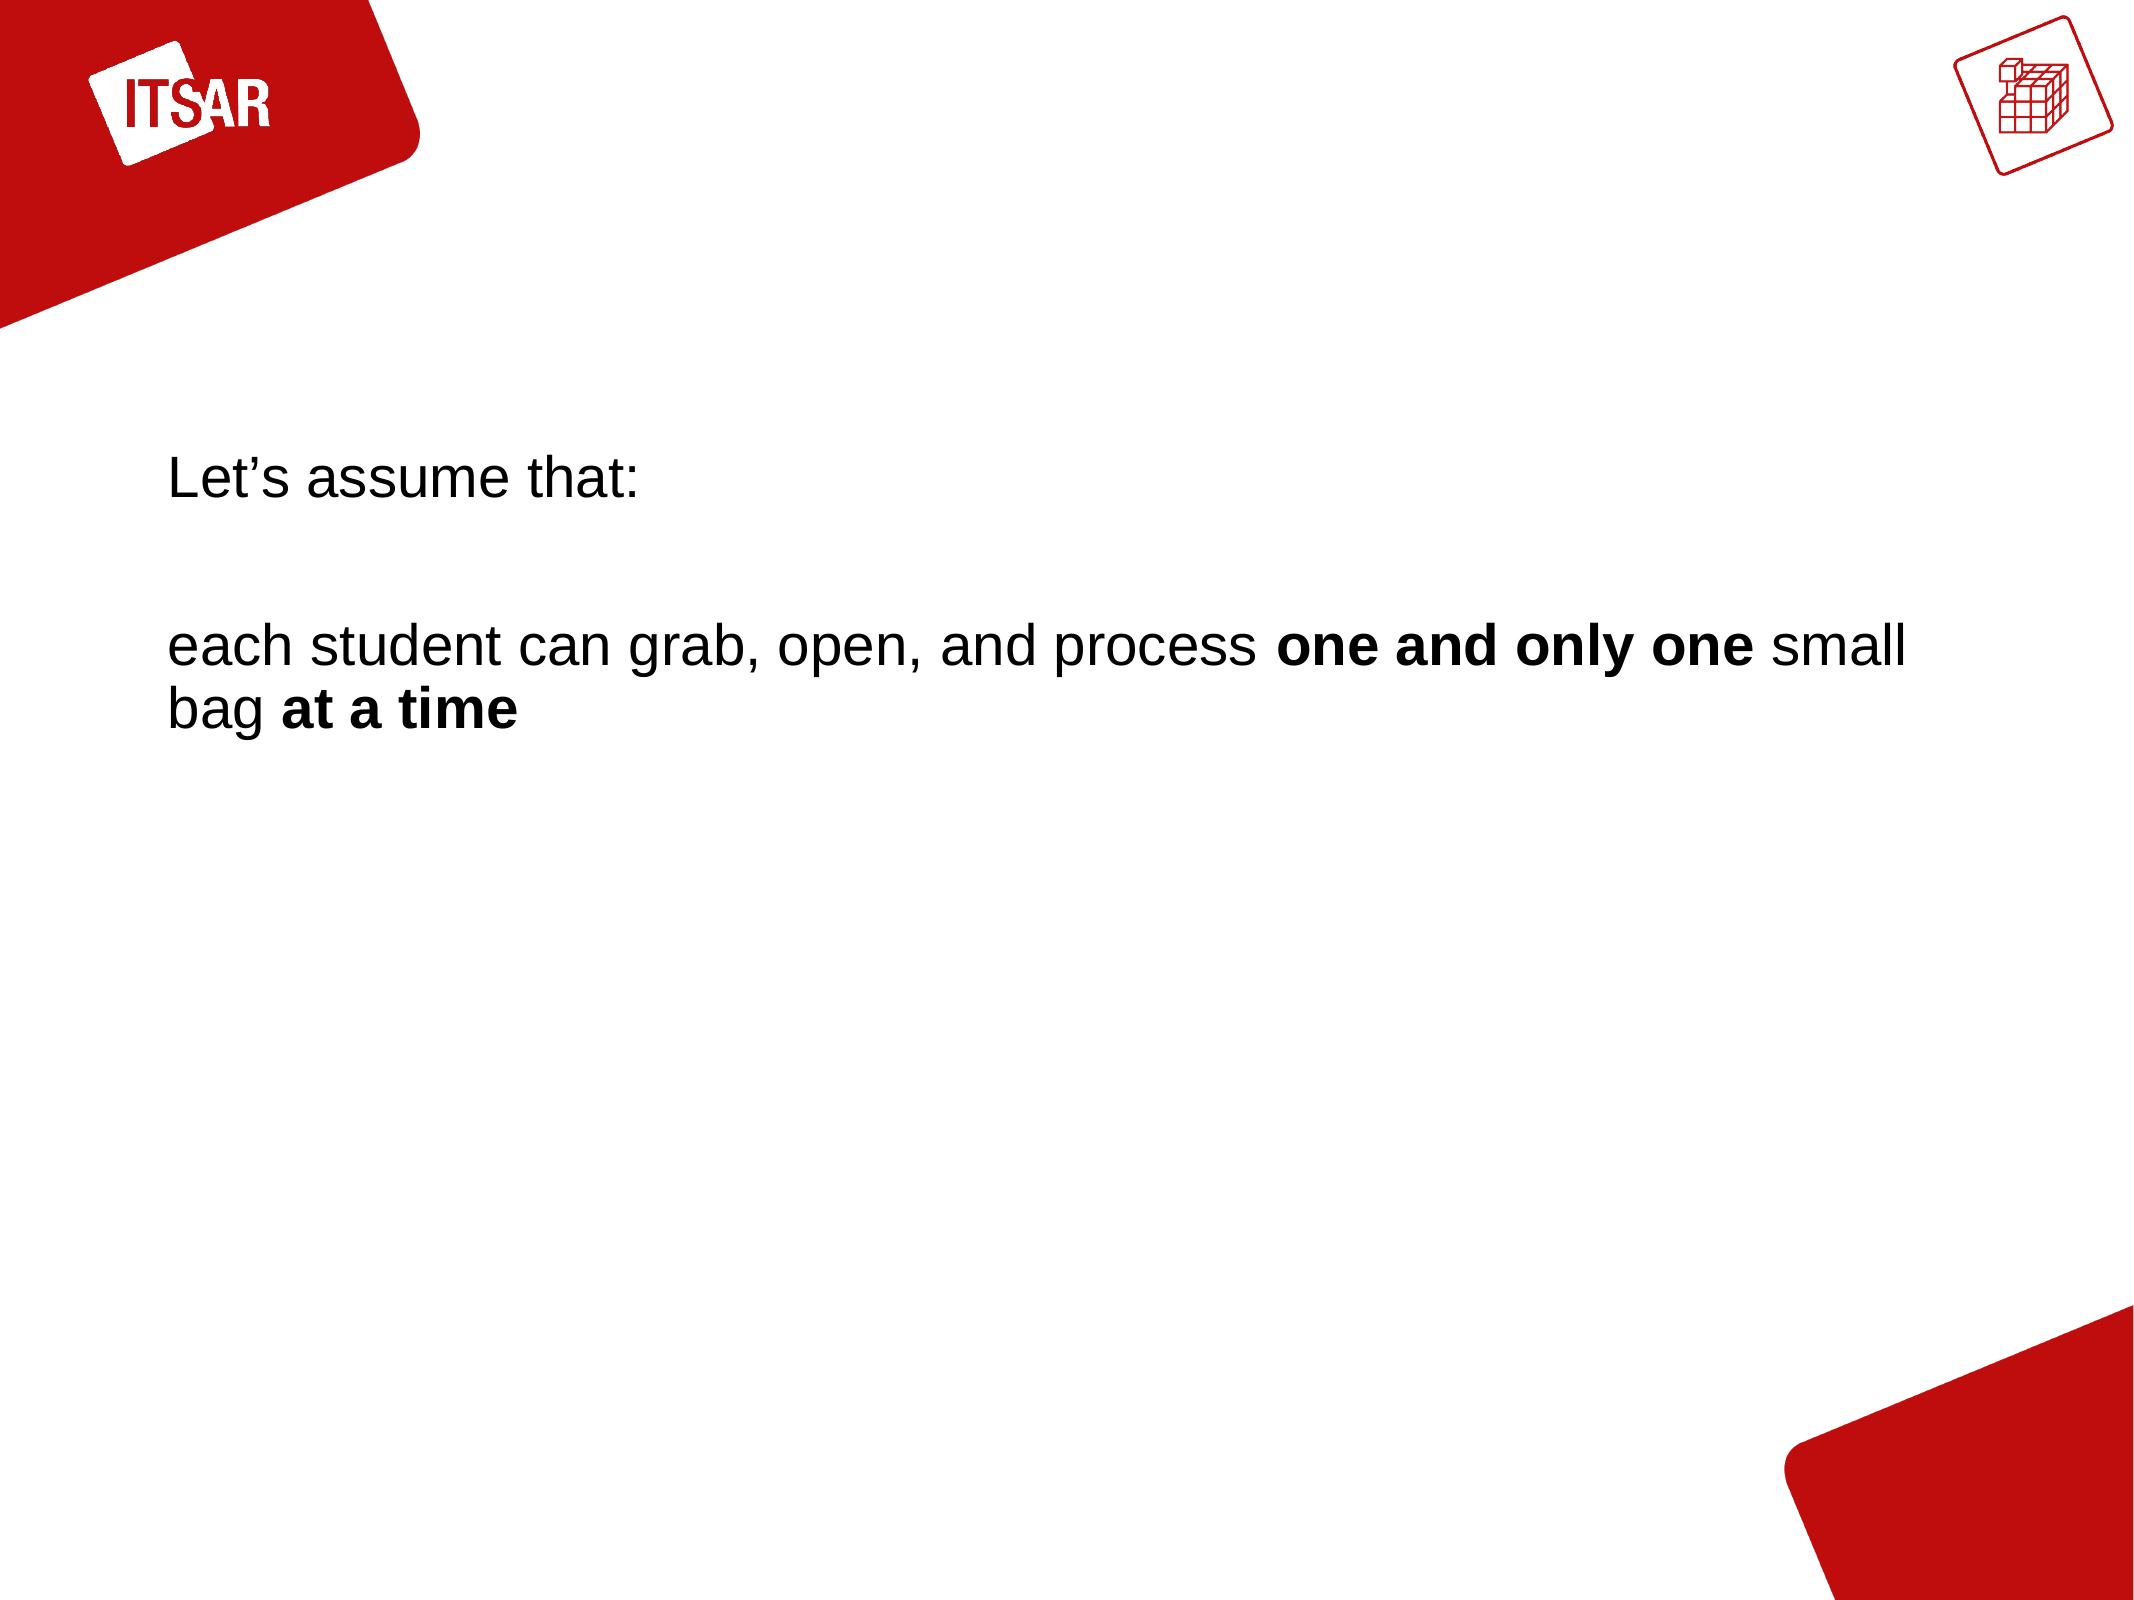

Let’s assume that:

each student can grab, open, and process one and only one small bag at a time